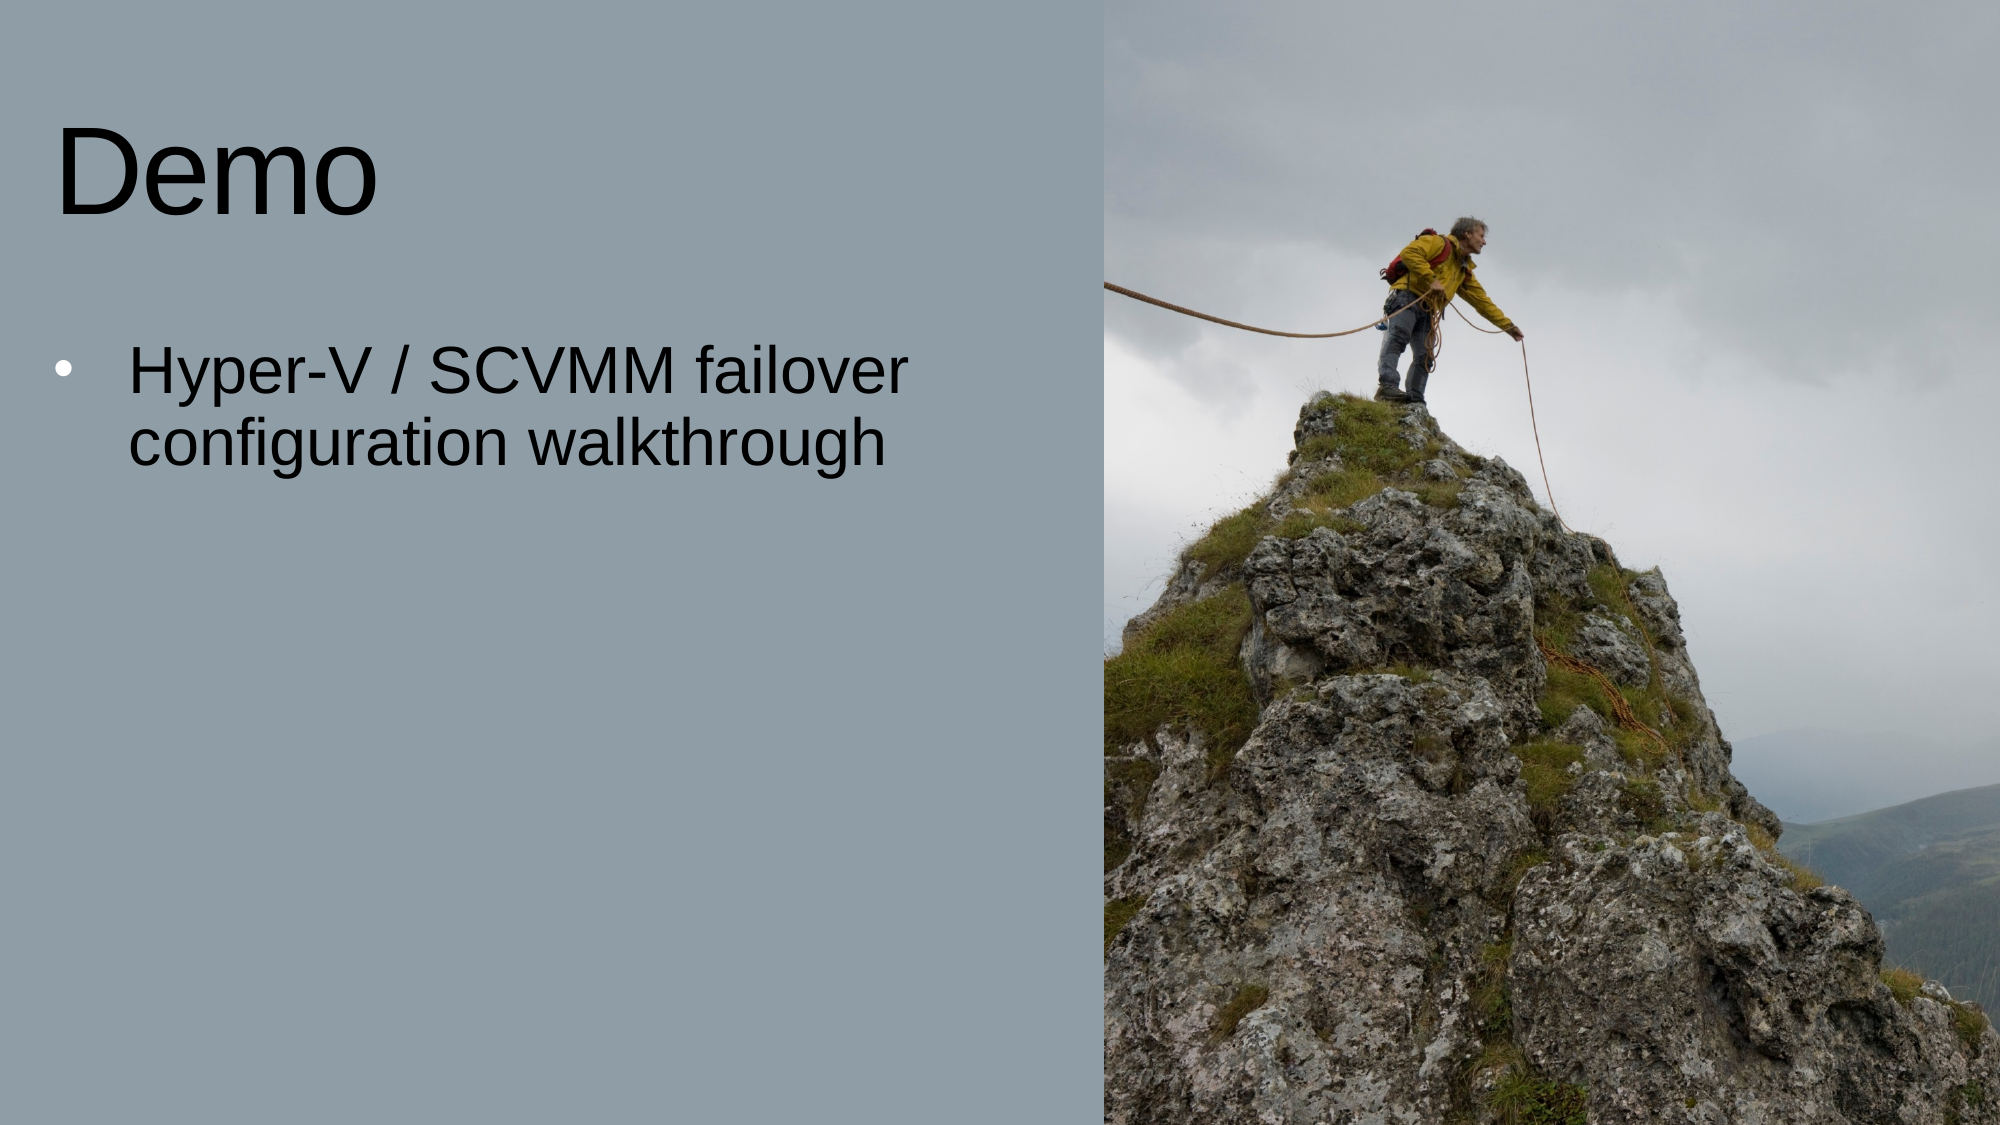

# Demo
Hyper-V / SCVMM failover configuration walkthrough